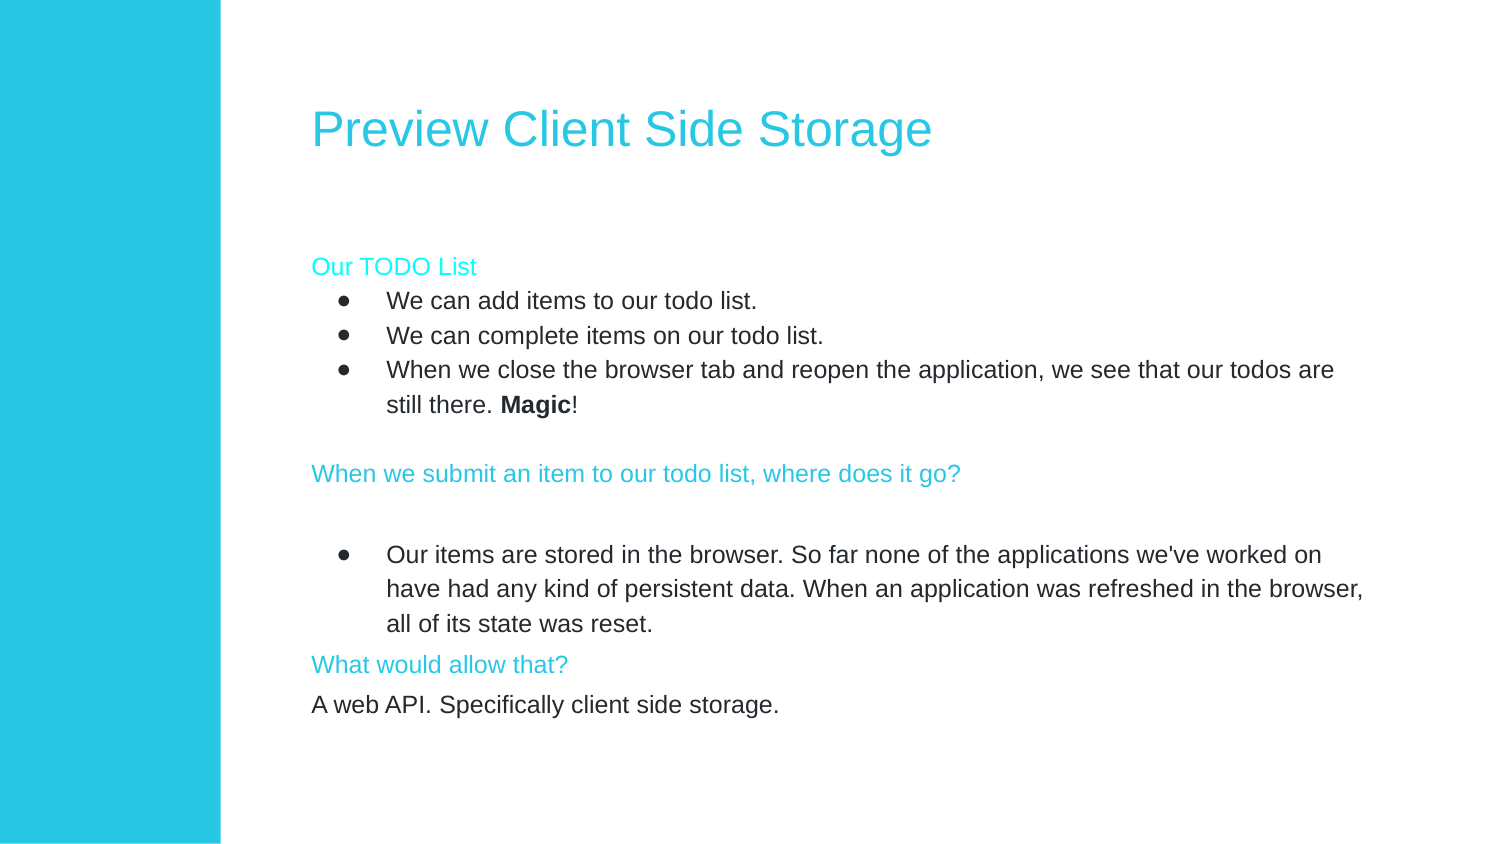

# Preview Client Side Storage
Our TODO List
We can add items to our todo list.
We can complete items on our todo list.
When we close the browser tab and reopen the application, we see that our todos are still there. Magic!

When we submit an item to our todo list, where does it go?

Our items are stored in the browser. So far none of the applications we've worked on have had any kind of persistent data. When an application was refreshed in the browser, all of its state was reset.
What would allow that?
A web API. Specifically client side storage.